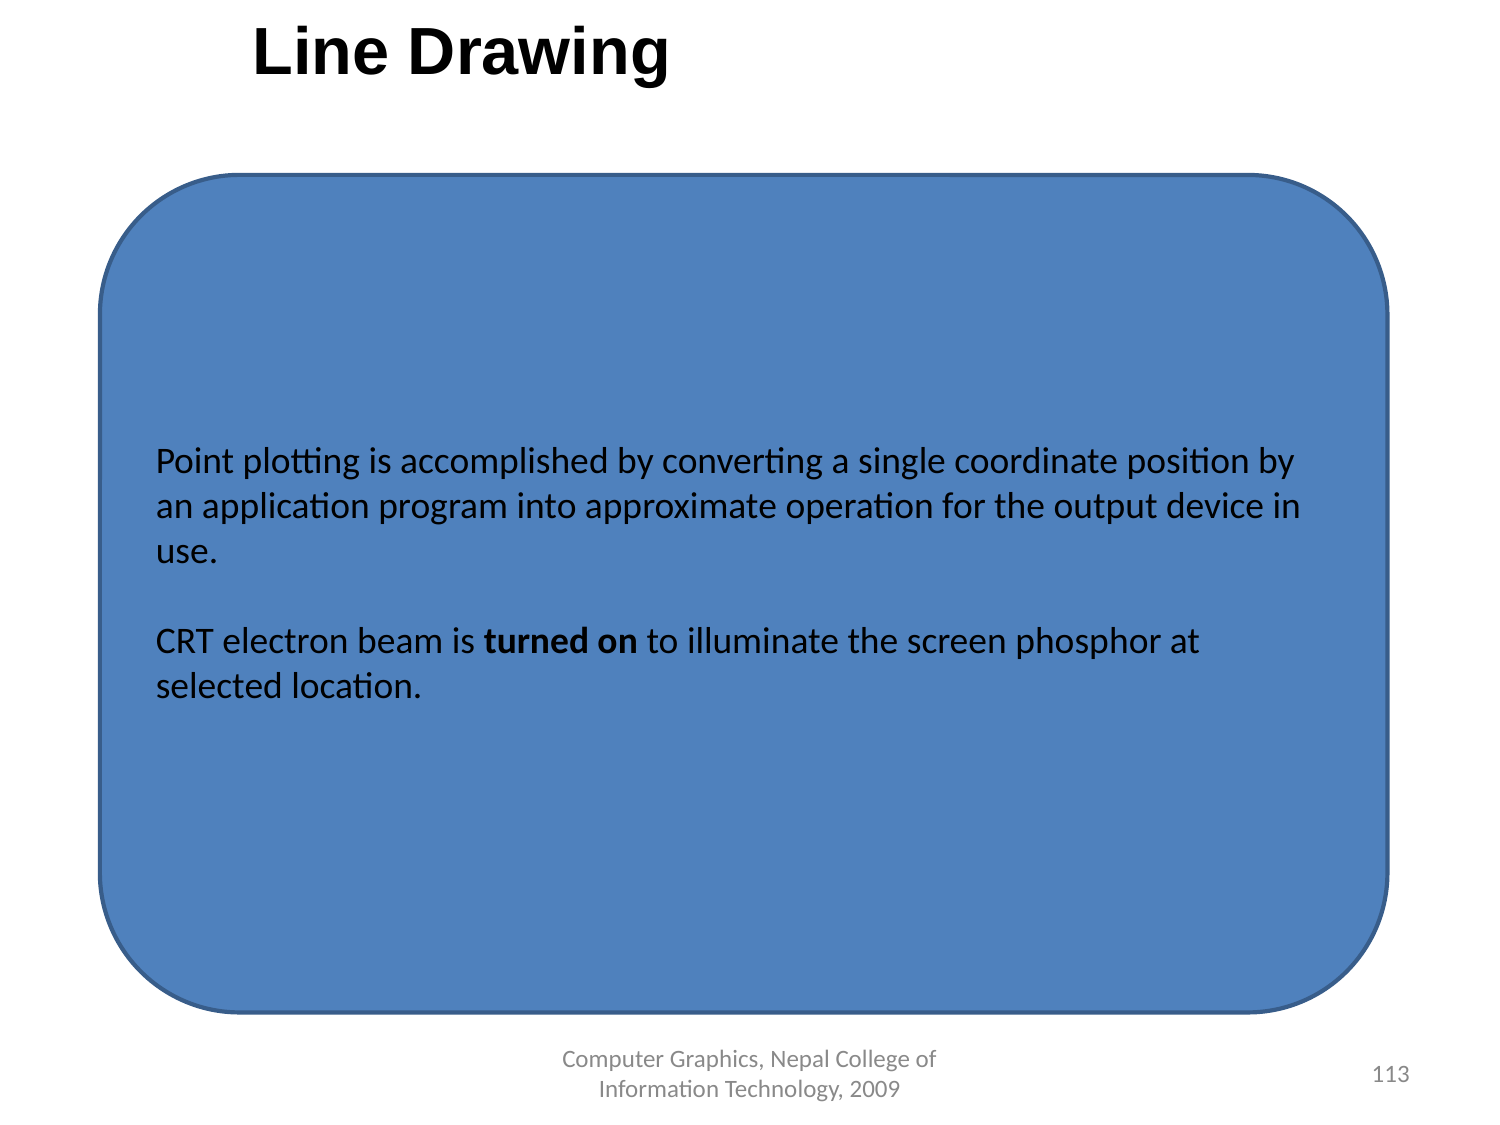

Line Drawing

Point plotting is accomplished by converting a single coordinate position by an application program into approximate operation for the output device in use.

CRT electron beam is turned on to illuminate the screen phosphor at selected location.

Computer Graphics, Nepal College of Information Technology, 2009
113